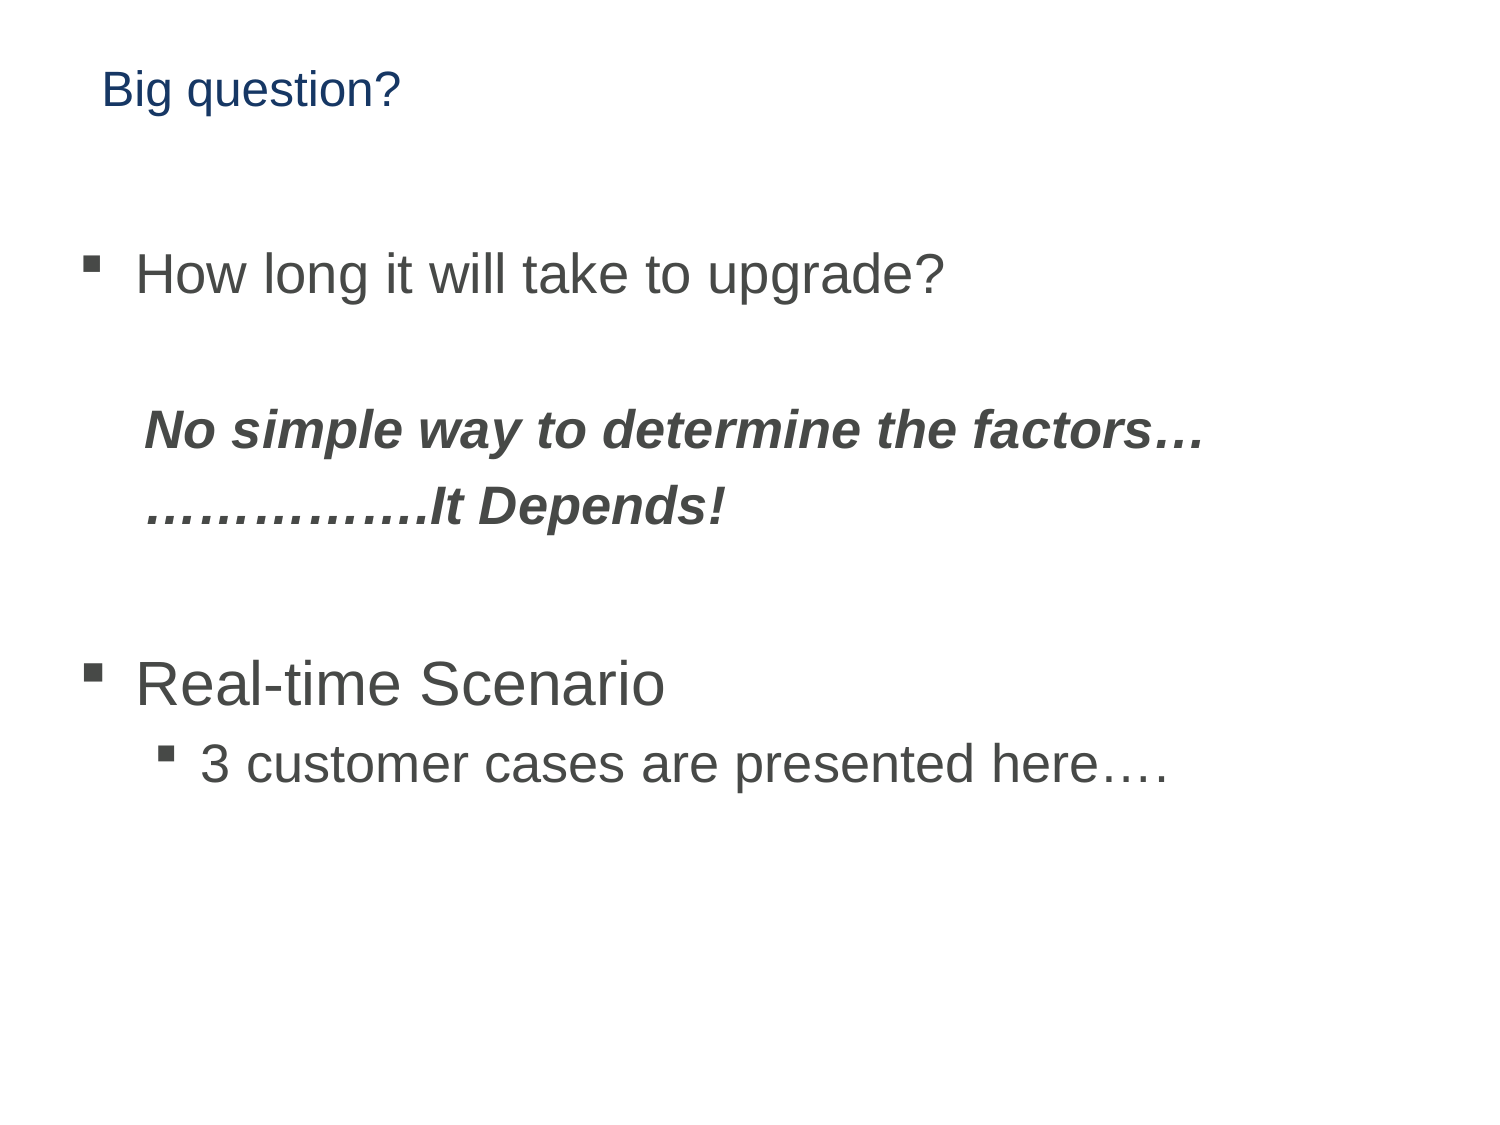

# Big question?
How long it will take to upgrade?

No simple way to determine the factors…
…………….It Depends!

Real-time Scenario
3 customer cases are presented here….